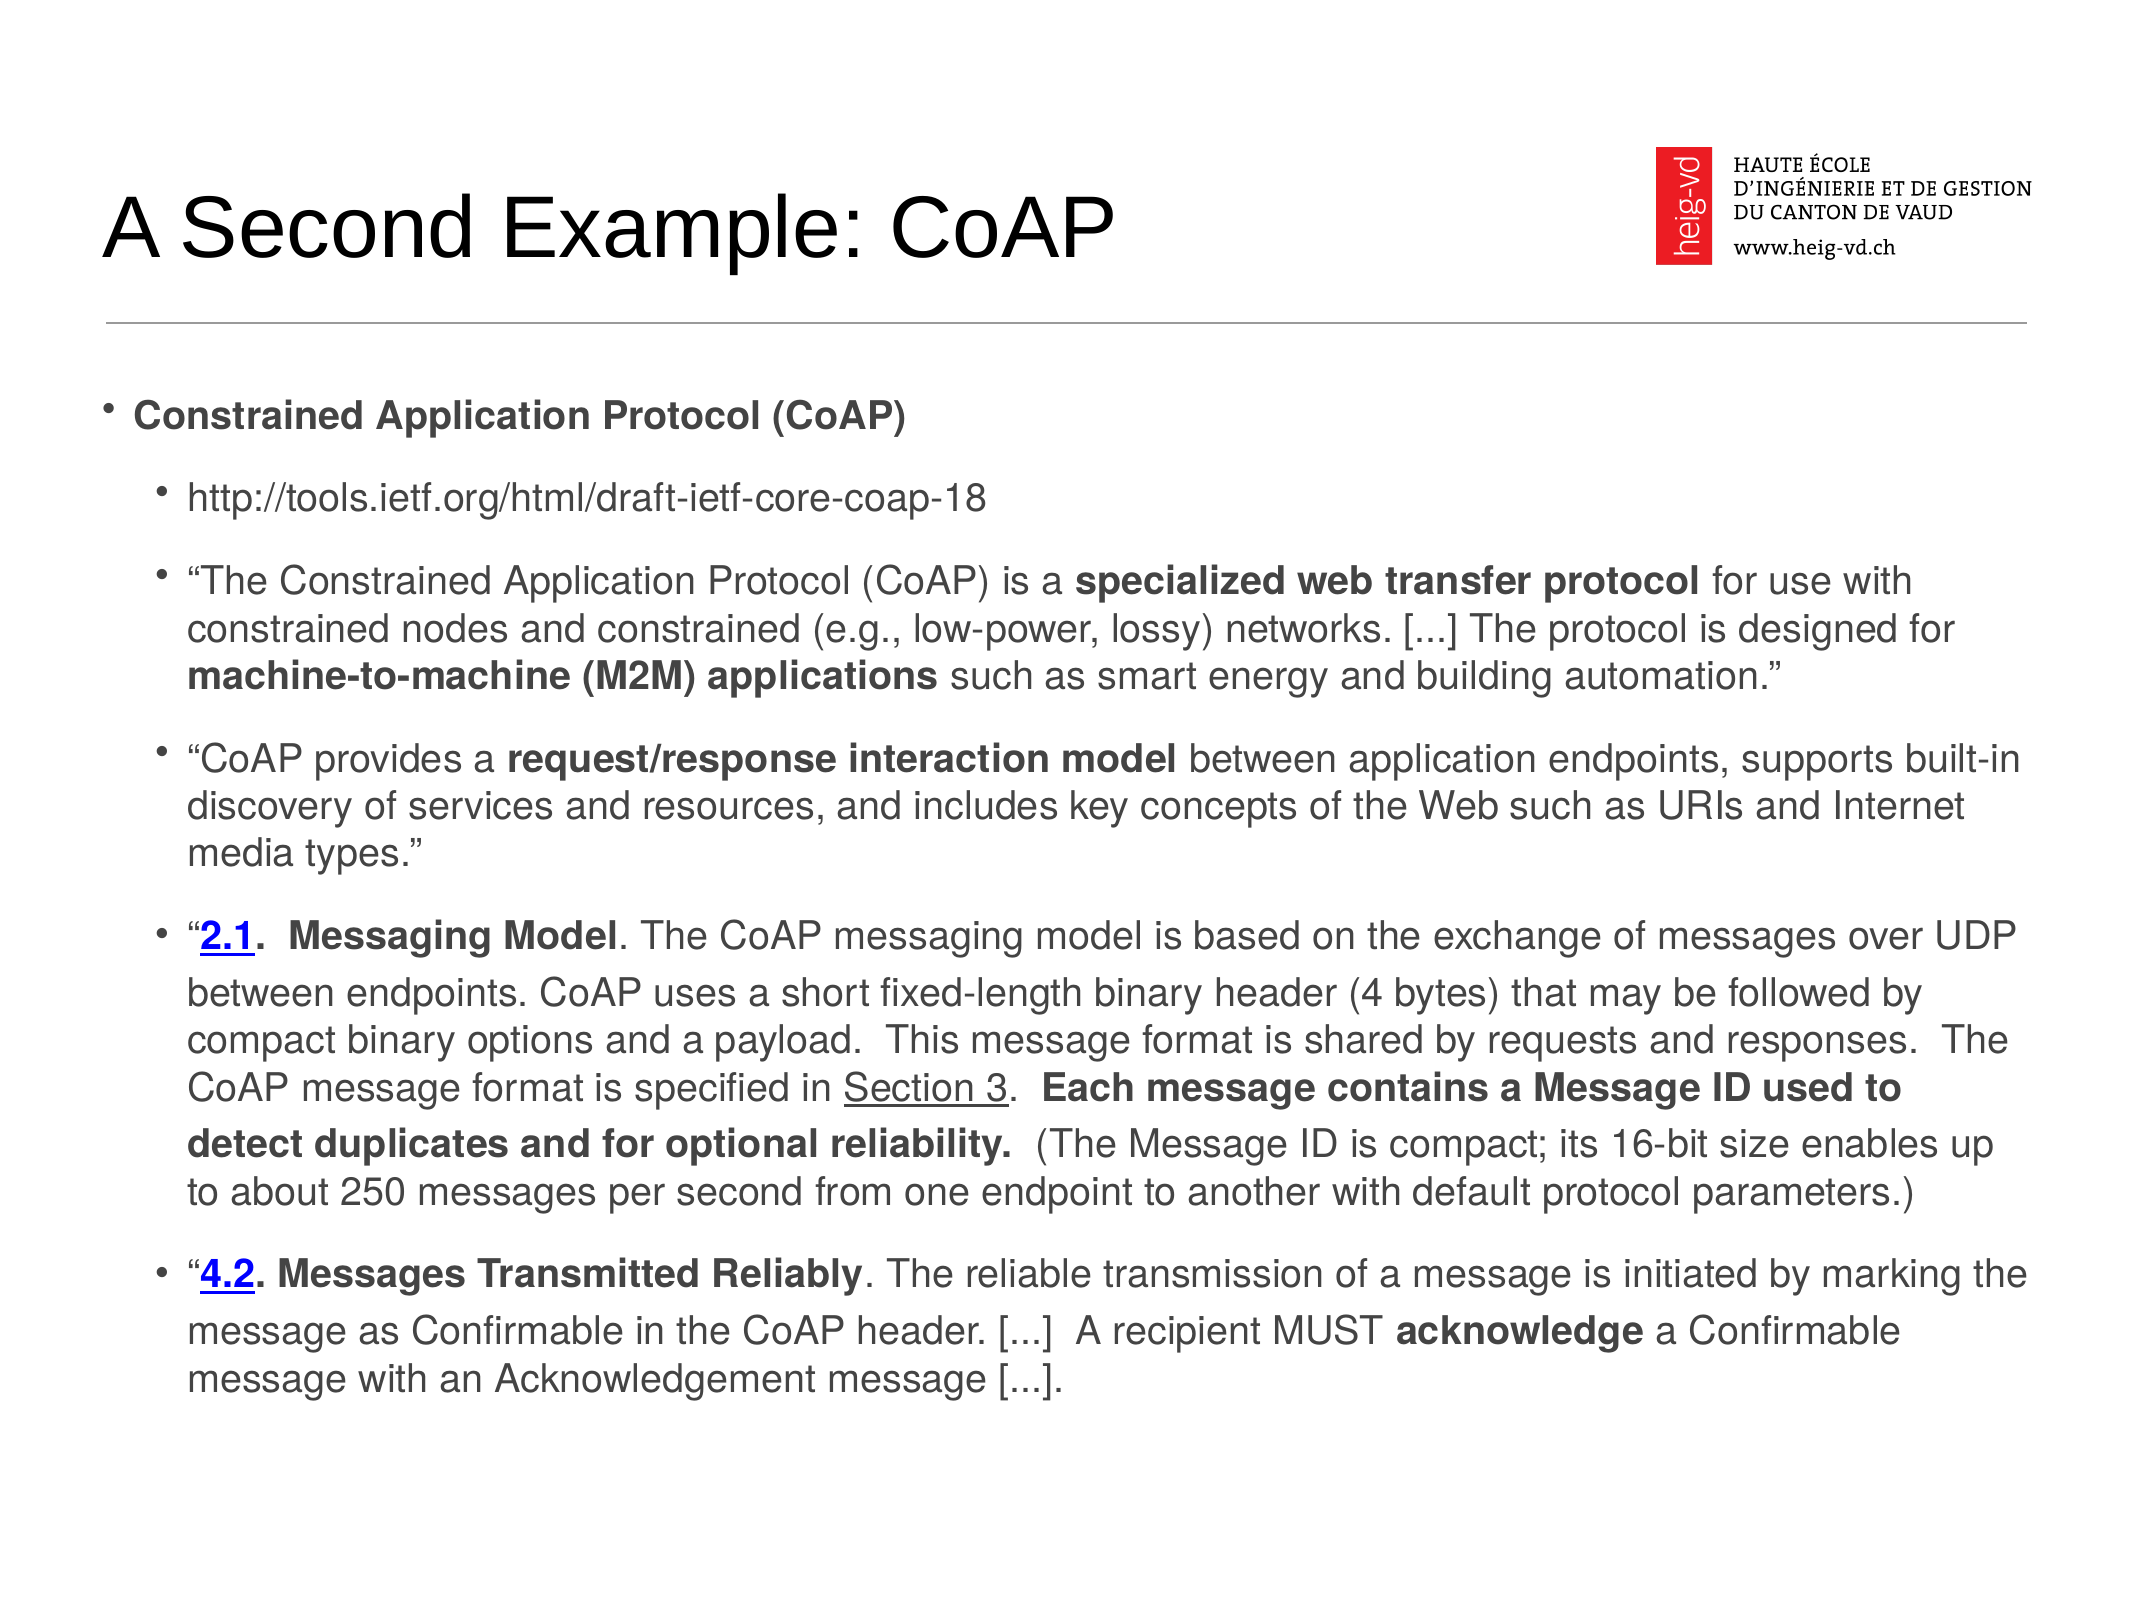

# A Second Example: CoAP
Constrained Application Protocol (CoAP)
http://tools.ietf.org/html/draft-ietf-core-coap-18
“The Constrained Application Protocol (CoAP) is a specialized web transfer protocol for use with constrained nodes and constrained (e.g., low-power, lossy) networks. [...] The protocol is designed for machine-to-machine (M2M) applications such as smart energy and building automation.”
“CoAP provides a request/response interaction model between application endpoints, supports built-in discovery of services and resources, and includes key concepts of the Web such as URIs and Internet media types.”
“2.1.  Messaging Model. The CoAP messaging model is based on the exchange of messages over UDP between endpoints. CoAP uses a short fixed-length binary header (4 bytes) that may be followed by compact binary options and a payload.  This message format is shared by requests and responses.  The CoAP message format is specified in Section 3.  Each message contains a Message ID used to detect duplicates and for optional reliability.  (The Message ID is compact; its 16-bit size enables up to about 250 messages per second from one endpoint to another with default protocol parameters.)
“4.2. Messages Transmitted Reliably. The reliable transmission of a message is initiated by marking the message as Confirmable in the CoAP header. [...]  A recipient MUST acknowledge a Confirmable message with an Acknowledgement message [...].